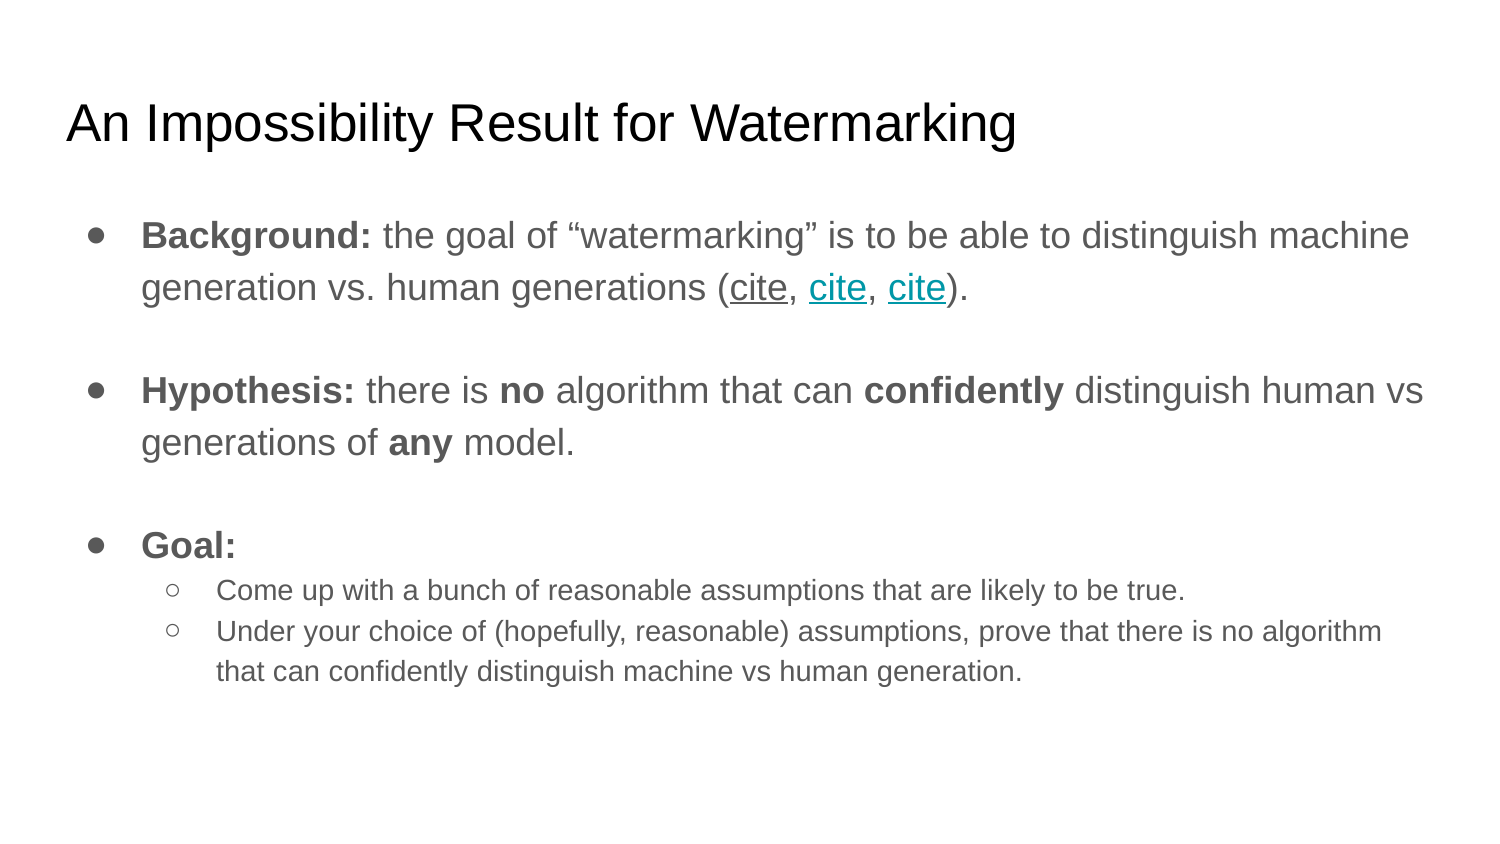

# An Impossibility Result for Watermarking
Background: the goal of “watermarking” is to be able to distinguish machine generation vs. human generations (cite, cite, cite).

Hypothesis: there is no algorithm that can confidently distinguish human vs generations of any model.
Goal:
Come up with a bunch of reasonable assumptions that are likely to be true.
Under your choice of (hopefully, reasonable) assumptions, prove that there is no algorithm that can confidently distinguish machine vs human generation.